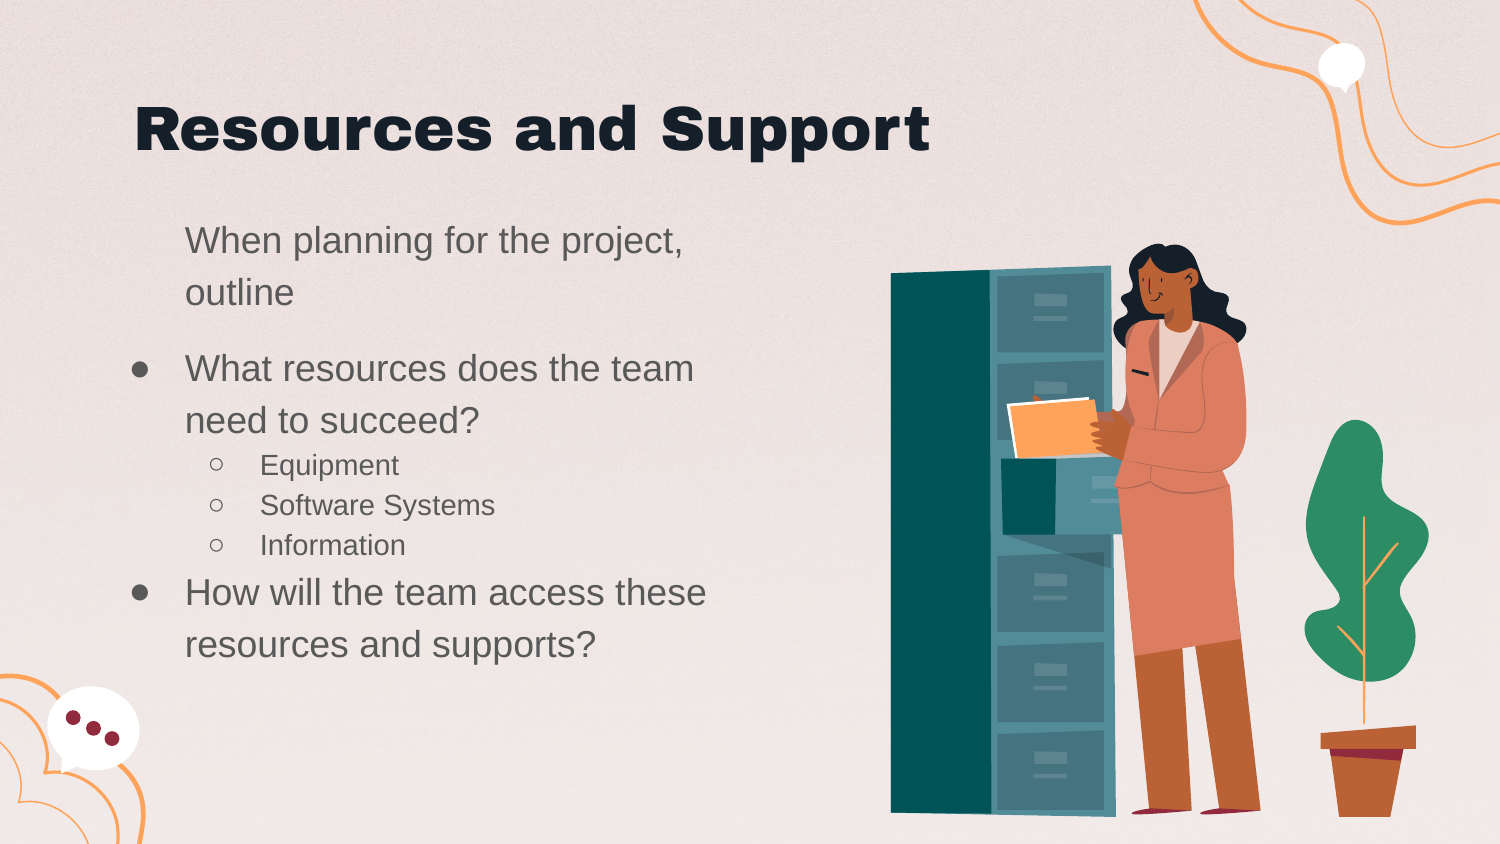

# Resources and Support

When planning for the project, outline
What resources does the team need to succeed?
Equipment
Software Systems
Information
How will the team access these resources and supports?